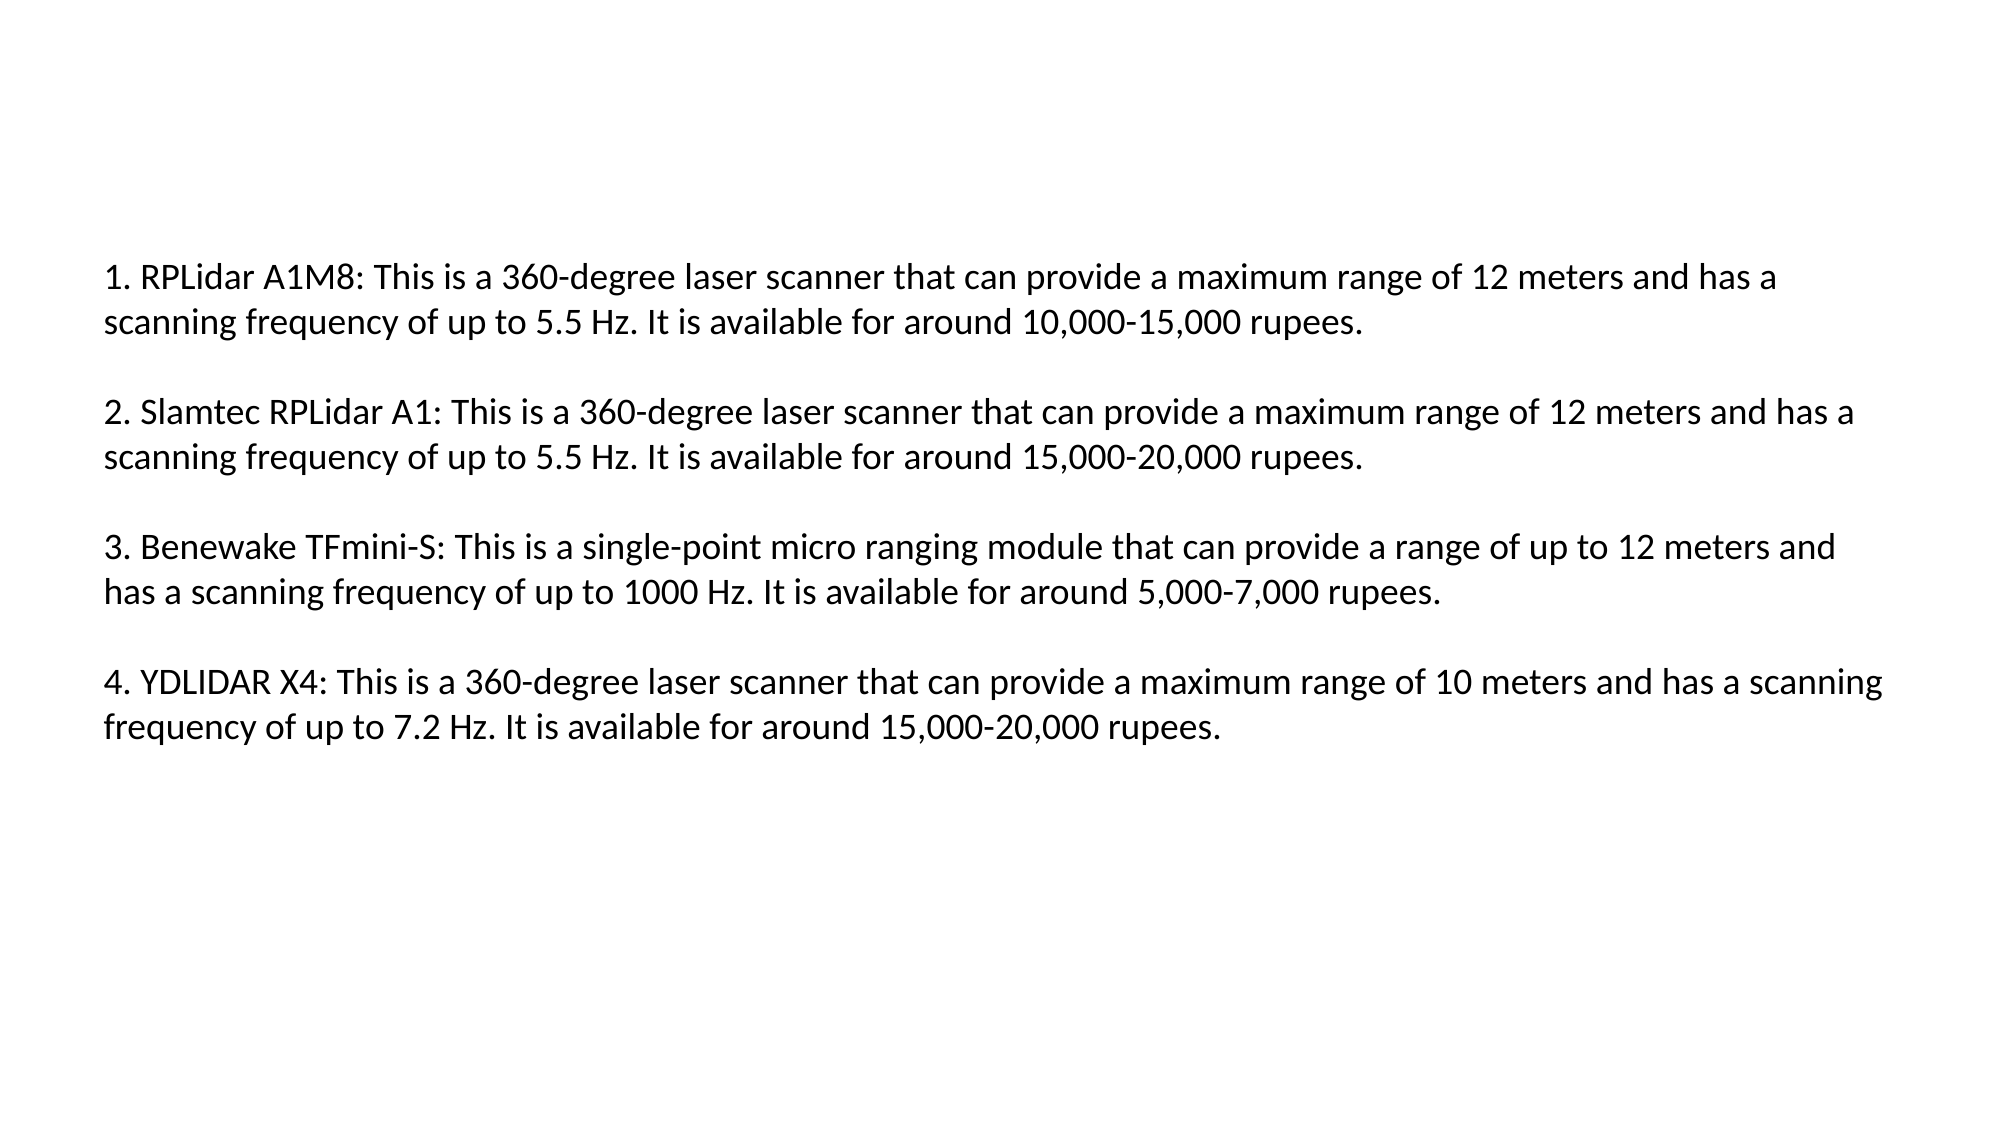

1. RPLidar A1M8: This is a 360-degree laser scanner that can provide a maximum range of 12 meters and has a scanning frequency of up to 5.5 Hz. It is available for around 10,000-15,000 rupees.

2. Slamtec RPLidar A1: This is a 360-degree laser scanner that can provide a maximum range of 12 meters and has a scanning frequency of up to 5.5 Hz. It is available for around 15,000-20,000 rupees.

3. Benewake TFmini-S: This is a single-point micro ranging module that can provide a range of up to 12 meters and has a scanning frequency of up to 1000 Hz. It is available for around 5,000-7,000 rupees.

4. YDLIDAR X4: This is a 360-degree laser scanner that can provide a maximum range of 10 meters and has a scanning frequency of up to 7.2 Hz. It is available for around 15,000-20,000 rupees.